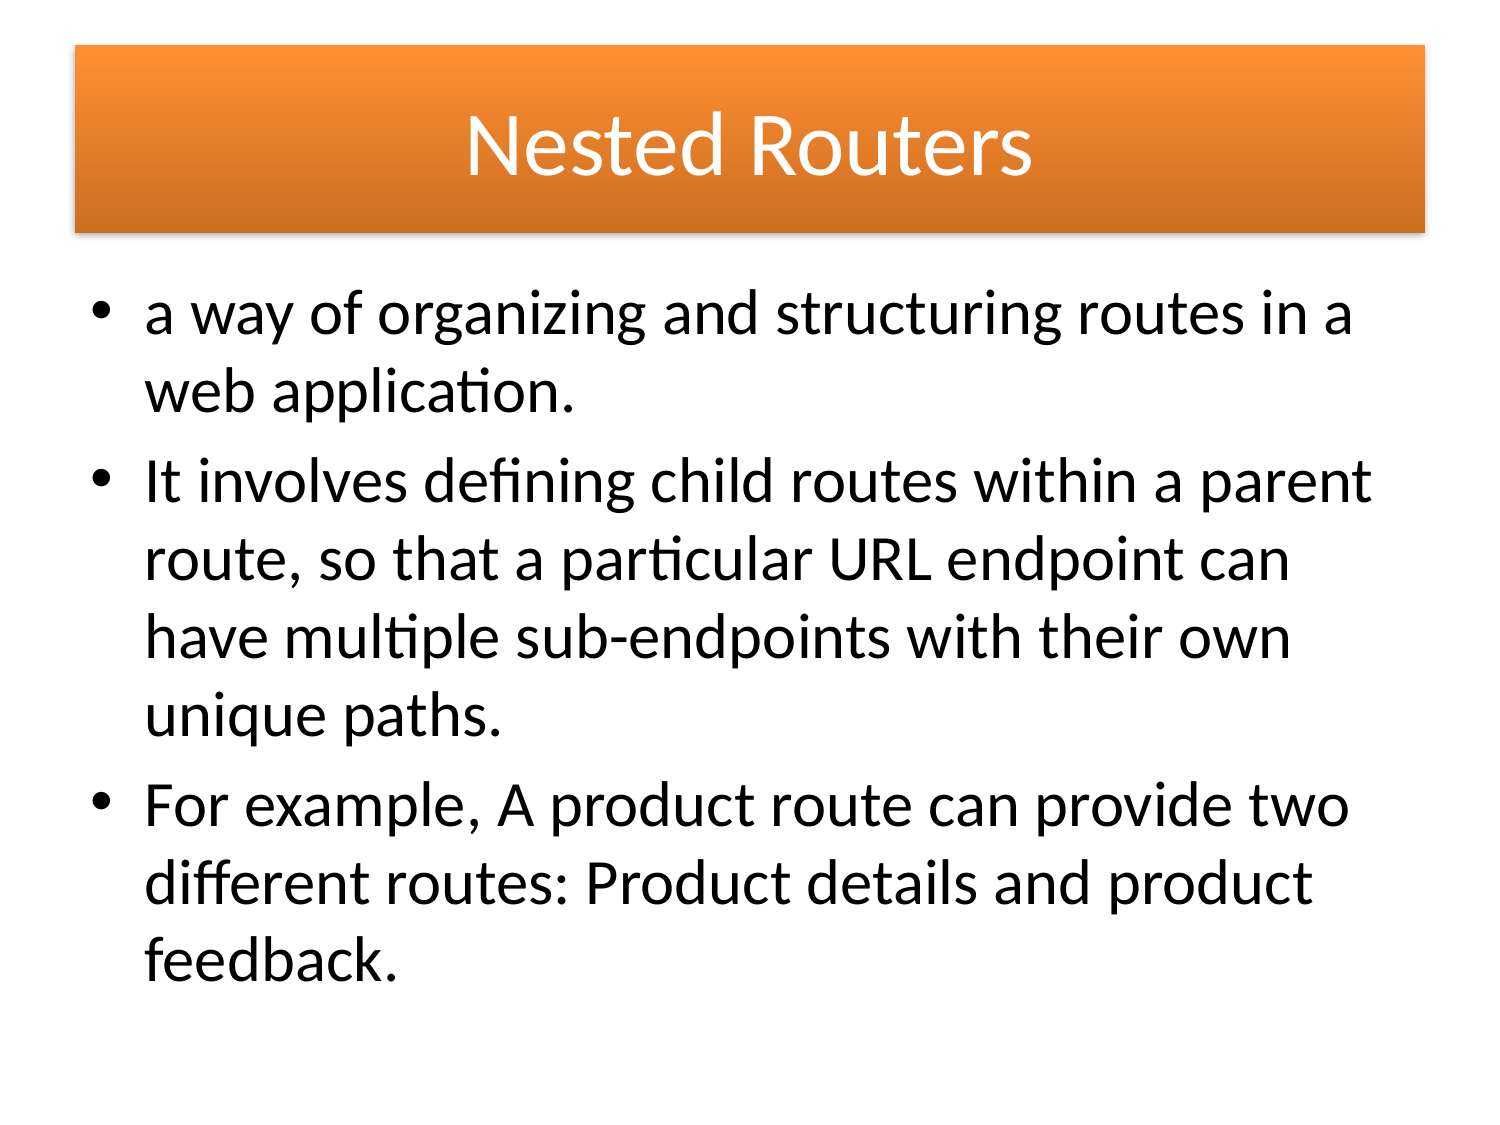

# Nested Routers
a way of organizing and structuring routes in a web application.
It involves defining child routes within a parent route, so that a particular URL endpoint can have multiple sub-endpoints with their own unique paths.
For example, A product route can provide two different routes: Product details and product feedback.